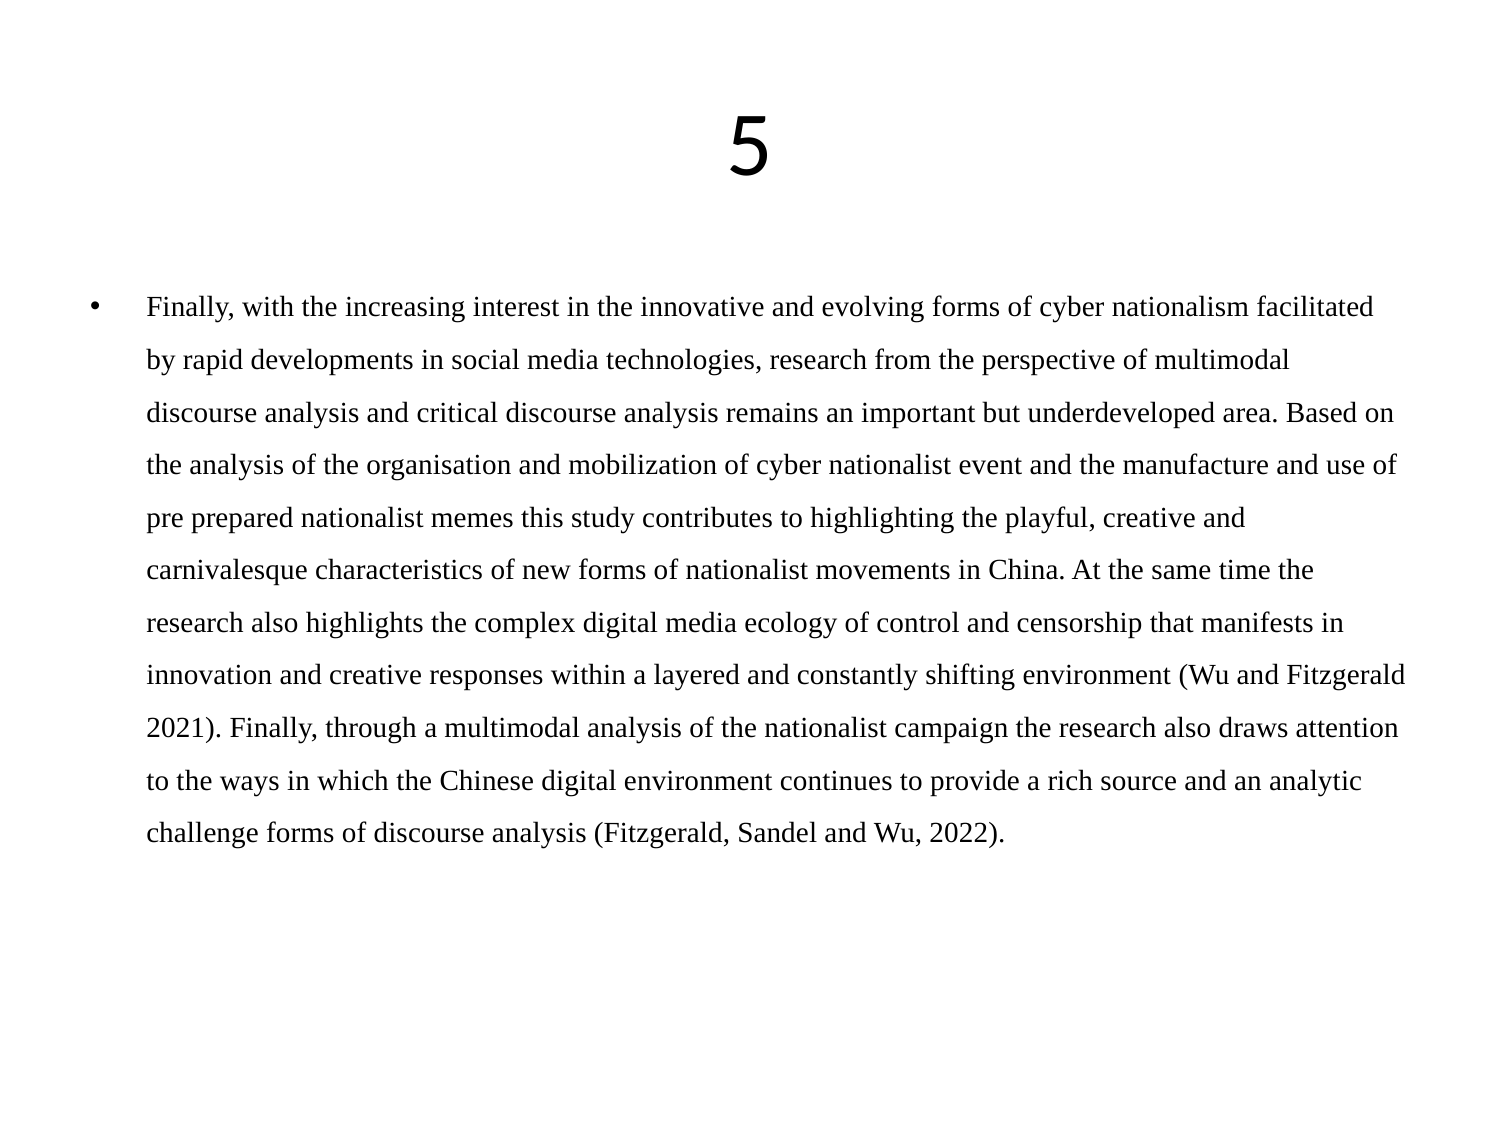

# 5
Finally, with the increasing interest in the innovative and evolving forms of cyber nationalism facilitated by rapid developments in social media technologies, research from the perspective of multimodal discourse analysis and critical discourse analysis remains an important but underdeveloped area. Based on the analysis of the organisation and mobilization of cyber nationalist event and the manufacture and use of pre prepared nationalist memes this study contributes to highlighting the playful, creative and carnivalesque characteristics of new forms of nationalist movements in China. At the same time the research also highlights the complex digital media ecology of control and censorship that manifests in innovation and creative responses within a layered and constantly shifting environment (Wu and Fitzgerald 2021). Finally, through a multimodal analysis of the nationalist campaign the research also draws attention to the ways in which the Chinese digital environment continues to provide a rich source and an analytic challenge forms of discourse analysis (Fitzgerald, Sandel and Wu, 2022).